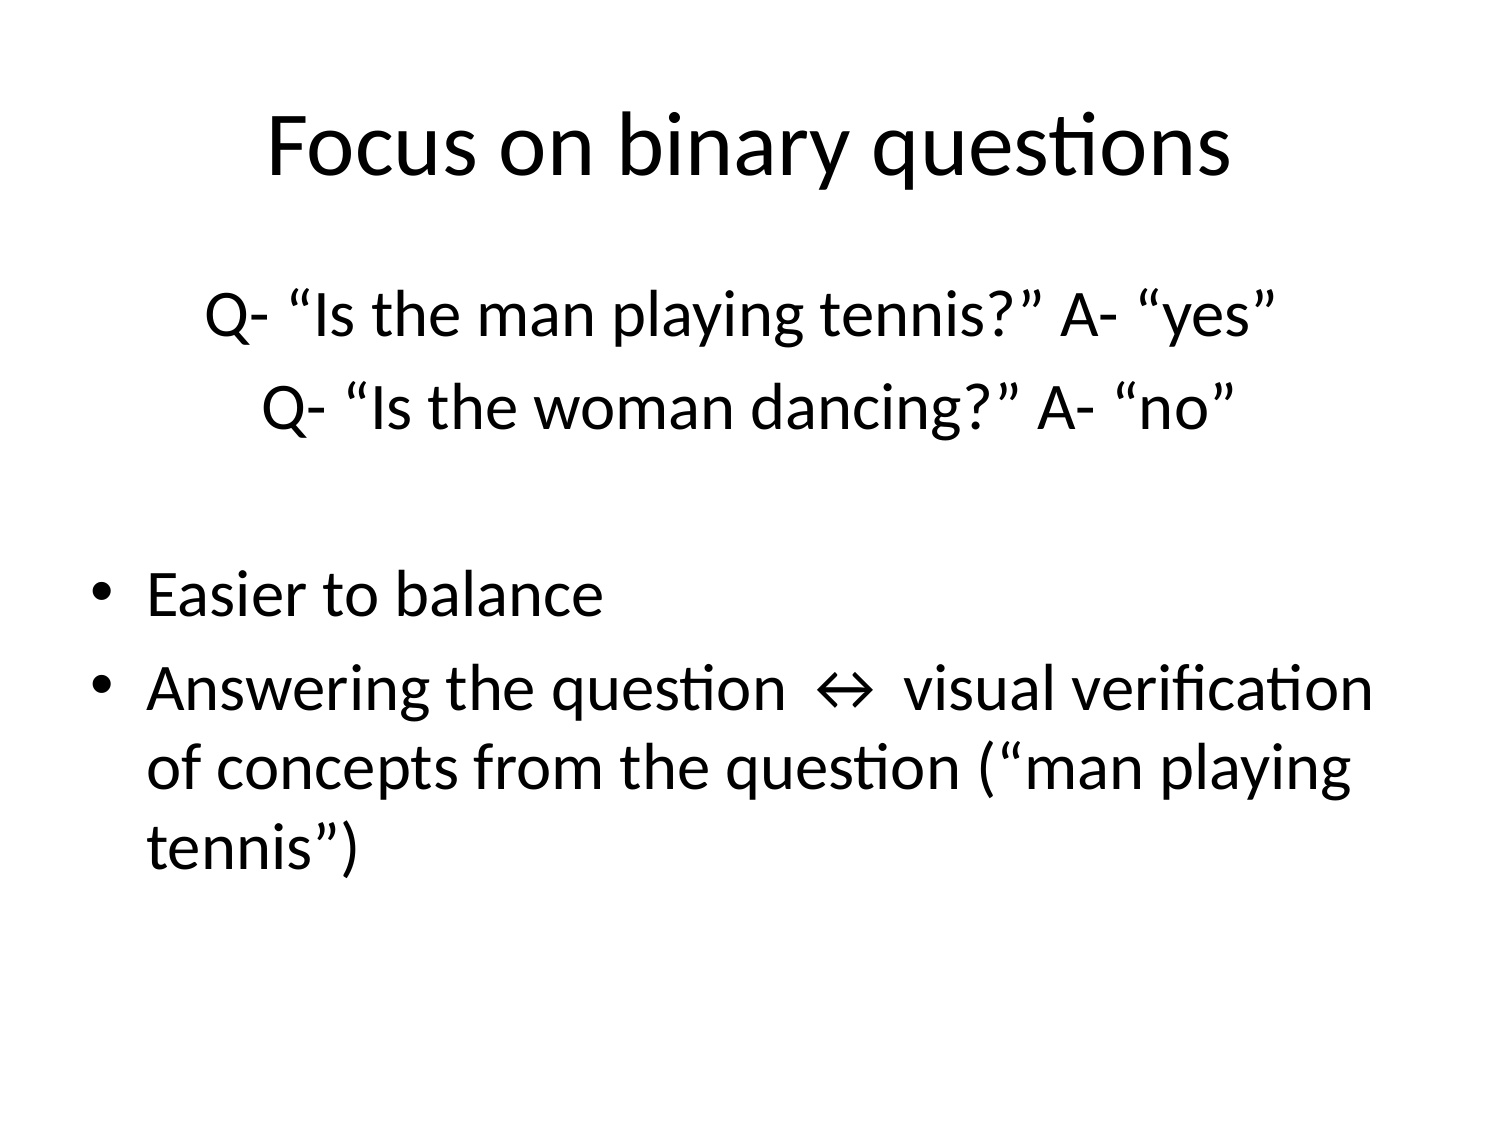

# Focus on binary questions
Q- “Is the man playing tennis?” A- “yes”
Q- “Is the woman dancing?” A- “no”

Easier to balance
Answering the question ↔ visual verification of concepts from the question (“man playing tennis”)